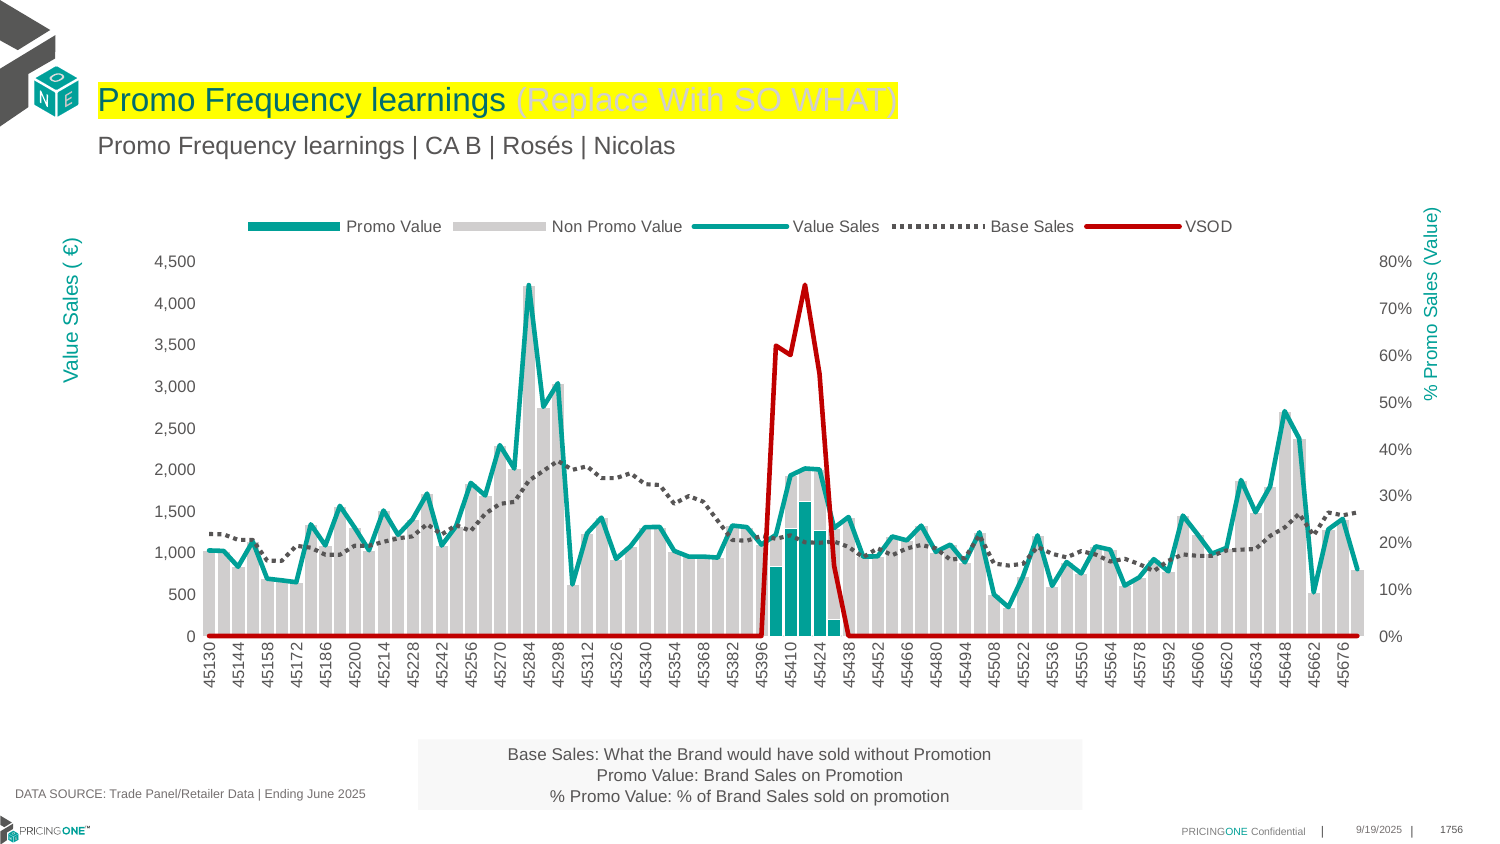

# Promo Frequency learnings (Replace With SO WHAT)
Promo Frequency learnings | CA B | Rosés | Nicolas

### Chart

| Category | Promo Value | Non Promo Value | Value Sales | Base Sales | VSOD |
|---|---|---|---|---|---|
| 45130.0 | 0.0 | 1027.0 | 1027.0 | 1225.0 | 0.0 |
| 45137.0 | 0.0 | 1021.0 | 1021.0 | 1220.0 | 0.0 |
| 45144.0 | 0.0 | 831.0 | 831.0 | 1154.0 | 0.0 |
| 45151.0 | 0.0 | 1135.0 | 1135.0 | 1154.0 | 0.0 |
| 45158.0 | 0.0 | 688.0 | 688.0 | 904.0 | 0.0 |
| 45165.0 | 0.0 | 668.0 | 668.0 | 902.0 | 0.0 |
| 45172.0 | 0.0 | 645.0 | 645.0 | 1083.0 | 0.0 |
| 45179.0 | 0.0 | 1340.0 | 1340.0 | 1060.0 | 0.0 |
| 45186.0 | 0.0 | 1087.0 | 1087.0 | 976.0 | 0.0 |
| 45193.0 | 0.0 | 1562.0 | 1562.0 | 975.0 | 0.0 |
| 45200.0 | 0.0 | 1305.0 | 1305.0 | 1083.0 | 0.0 |
| 45207.0 | 0.0 | 1029.0 | 1029.0 | 1083.0 | 0.0 |
| 45214.0 | 0.0 | 1506.0 | 1506.0 | 1130.0 | 0.0 |
| 45221.0 | 0.0 | 1215.0 | 1215.0 | 1172.0 | 0.0 |
| 45228.0 | 0.0 | 1401.0 | 1401.0 | 1196.0 | 0.0 |
| 45235.0 | 0.0 | 1710.0 | 1710.0 | 1343.0 | 0.0 |
| 45242.0 | 0.0 | 1086.0 | 1086.0 | 1219.0 | 0.0 |
| 45249.0 | 0.0 | 1320.0 | 1320.0 | 1331.0 | 0.0 |
| 45256.0 | 0.0 | 1839.0 | 1839.0 | 1260.0 | 0.0 |
| 45263.0 | 0.0 | 1687.0 | 1687.0 | 1467.0 | 0.0 |
| 45270.0 | 0.0 | 2292.0 | 2292.0 | 1586.0 | 0.0 |
| 45277.0 | 0.0 | 2011.0 | 2011.0 | 1610.0 | 0.0 |
| 45284.0 | 0.0 | 4215.0 | 4215.0 | 1865.0 | 0.0 |
| 45291.0 | 0.0 | 2753.0 | 2753.0 | 1984.0 | 0.0 |
| 45298.0 | 0.0 | 3036.0 | 3036.0 | 2103.0 | 0.0 |
| 45305.0 | 0.0 | 618.0 | 618.0 | 1996.0 | 0.0 |
| 45312.0 | 0.0 | 1232.0 | 1232.0 | 2038.0 | 0.0 |
| 45319.0 | 0.0 | 1421.0 | 1421.0 | 1896.0 | 0.0 |
| 45326.0 | 0.0 | 926.0 | 926.0 | 1896.0 | 0.0 |
| 45333.0 | 0.0 | 1077.0 | 1077.0 | 1955.0 | 0.0 |
| 45340.0 | 0.0 | 1306.0 | 1306.0 | 1823.0 | 0.0 |
| 45347.0 | 0.0 | 1310.0 | 1310.0 | 1814.0 | 0.0 |
| 45354.0 | 0.0 | 1022.0 | 1022.0 | 1588.0 | 0.0 |
| 45361.0 | 0.0 | 952.0 | 952.0 | 1680.0 | 0.0 |
| 45368.0 | 0.0 | 953.0 | 953.0 | 1613.0 | 0.0 |
| 45375.0 | 0.0 | 941.0 | 941.0 | 1382.0 | 0.0 |
| 45382.0 | 0.0 | 1326.0 | 1326.0 | 1152.0 | 0.0 |
| 45389.0 | 0.0 | 1307.0 | 1307.0 | 1143.0 | 0.0 |
| 45396.0 | 0.0 | 1097.0 | 1097.0 | 1201.0 | 0.0 |
| 45403.0 | 841.0 | 374.0 | 1215.0 | 1167.0 | 0.62 |
| 45410.0 | 1299.0 | 629.0 | 1928.0 | 1208.0 | 0.6 |
| 45417.0 | 1612.0 | 400.0 | 2012.0 | 1125.0 | 0.75 |
| 45424.0 | 1274.0 | 727.0 | 2001.0 | 1119.0 | 0.56 |
| 45431.0 | 204.0 | 1093.0 | 1297.0 | 1134.0 | 0.15 |
| 45438.0 | 0.0 | 1429.0 | 1429.0 | 1069.0 | 0.0 |
| 45445.0 | 0.0 | 952.0 | 952.0 | 945.0 | 0.0 |
| 45452.0 | 0.0 | 956.0 | 956.0 | 1052.0 | 0.0 |
| 45459.0 | 0.0 | 1195.0 | 1195.0 | 969.0 | 0.0 |
| 45466.0 | 0.0 | 1148.0 | 1148.0 | 1051.0 | 0.0 |
| 45473.0 | 0.0 | 1325.0 | 1325.0 | 1093.0 | 0.0 |
| 45480.0 | 0.0 | 1010.0 | 1010.0 | 1052.0 | 0.0 |
| 45487.0 | 0.0 | 1098.0 | 1098.0 | 916.0 | 0.0 |
| 45494.0 | 0.0 | 884.0 | 884.0 | 936.0 | 0.0 |
| 45501.0 | 0.0 | 1245.0 | 1245.0 | 1211.0 | 0.0 |
| 45508.0 | 0.0 | 498.0 | 498.0 | 870.0 | 0.0 |
| 45515.0 | 0.0 | 346.0 | 346.0 | 846.0 | 0.0 |
| 45522.0 | 0.0 | 716.0 | 716.0 | 866.0 | 0.0 |
| 45529.0 | 0.0 | 1208.0 | 1208.0 | 1069.0 | 0.0 |
| 45536.0 | 0.0 | 602.0 | 602.0 | 986.0 | 0.0 |
| 45543.0 | 0.0 | 888.0 | 888.0 | 944.0 | 0.0 |
| 45550.0 | 0.0 | 751.0 | 751.0 | 1019.0 | 0.0 |
| 45557.0 | 0.0 | 1076.0 | 1076.0 | 978.0 | 0.0 |
| 45564.0 | 0.0 | 1036.0 | 1036.0 | 894.0 | 0.0 |
| 45571.0 | 0.0 | 605.0 | 605.0 | 927.0 | 0.0 |
| 45578.0 | 0.0 | 704.0 | 704.0 | 862.0 | 0.0 |
| 45585.0 | 0.0 | 922.0 | 922.0 | 779.0 | 0.0 |
| 45592.0 | 0.0 | 776.0 | 776.0 | 903.0 | 0.0 |
| 45599.0 | 0.0 | 1446.0 | 1446.0 | 979.0 | 0.0 |
| 45606.0 | 0.0 | 1222.0 | 1222.0 | 962.0 | 0.0 |
| 45613.0 | 0.0 | 988.0 | 988.0 | 962.0 | 0.0 |
| 45620.0 | 0.0 | 1058.0 | 1058.0 | 1027.0 | 0.0 |
| 45627.0 | 0.0 | 1874.0 | 1874.0 | 1036.0 | 0.0 |
| 45634.0 | 0.0 | 1485.0 | 1485.0 | 1044.0 | 0.0 |
| 45641.0 | 0.0 | 1798.0 | 1798.0 | 1202.0 | 0.0 |
| 45648.0 | 0.0 | 2701.0 | 2701.0 | 1302.0 | 0.0 |
| 45655.0 | 0.0 | 2371.0 | 2371.0 | 1468.0 | 0.0 |
| 45662.0 | 0.0 | 523.0 | 523.0 | 1207.0 | 0.0 |
| 45669.0 | 0.0 | 1280.0 | 1280.0 | 1483.0 | 0.0 |
| 45676.0 | 0.0 | 1406.0 | 1406.0 | 1449.0 | 0.0 |
| 45683.0 | 0.0 | 802.0 | 802.0 | 1483.0 | 0.0 |
% Promo Sales (Value)
Value Sales ( €)
Base Sales: What the Brand would have sold without Promotion
Promo Value: Brand Sales on Promotion
% Promo Value: % of Brand Sales sold on promotion
DATA SOURCE: Trade Panel/Retailer Data | Ending June 2025

9/19/2025
1756